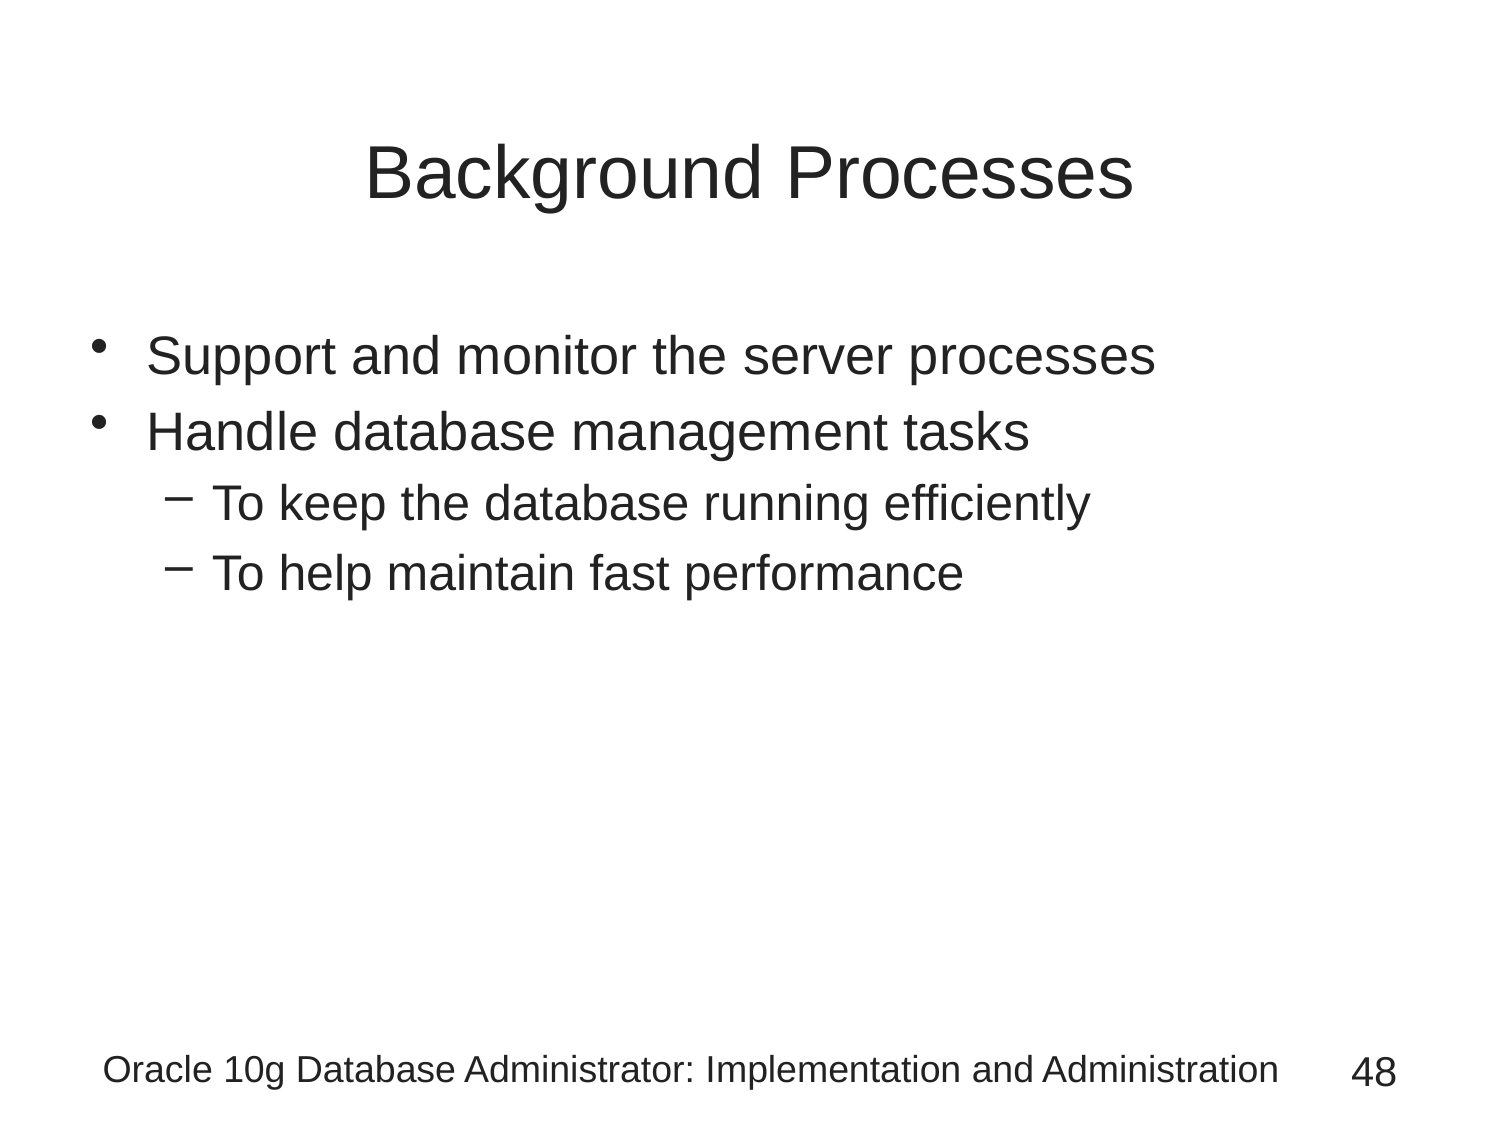

# Background Processes
Support and monitor the server processes
Handle database management tasks
To keep the database running efficiently
To help maintain fast performance
Oracle 10g Database Administrator: Implementation and Administration
48